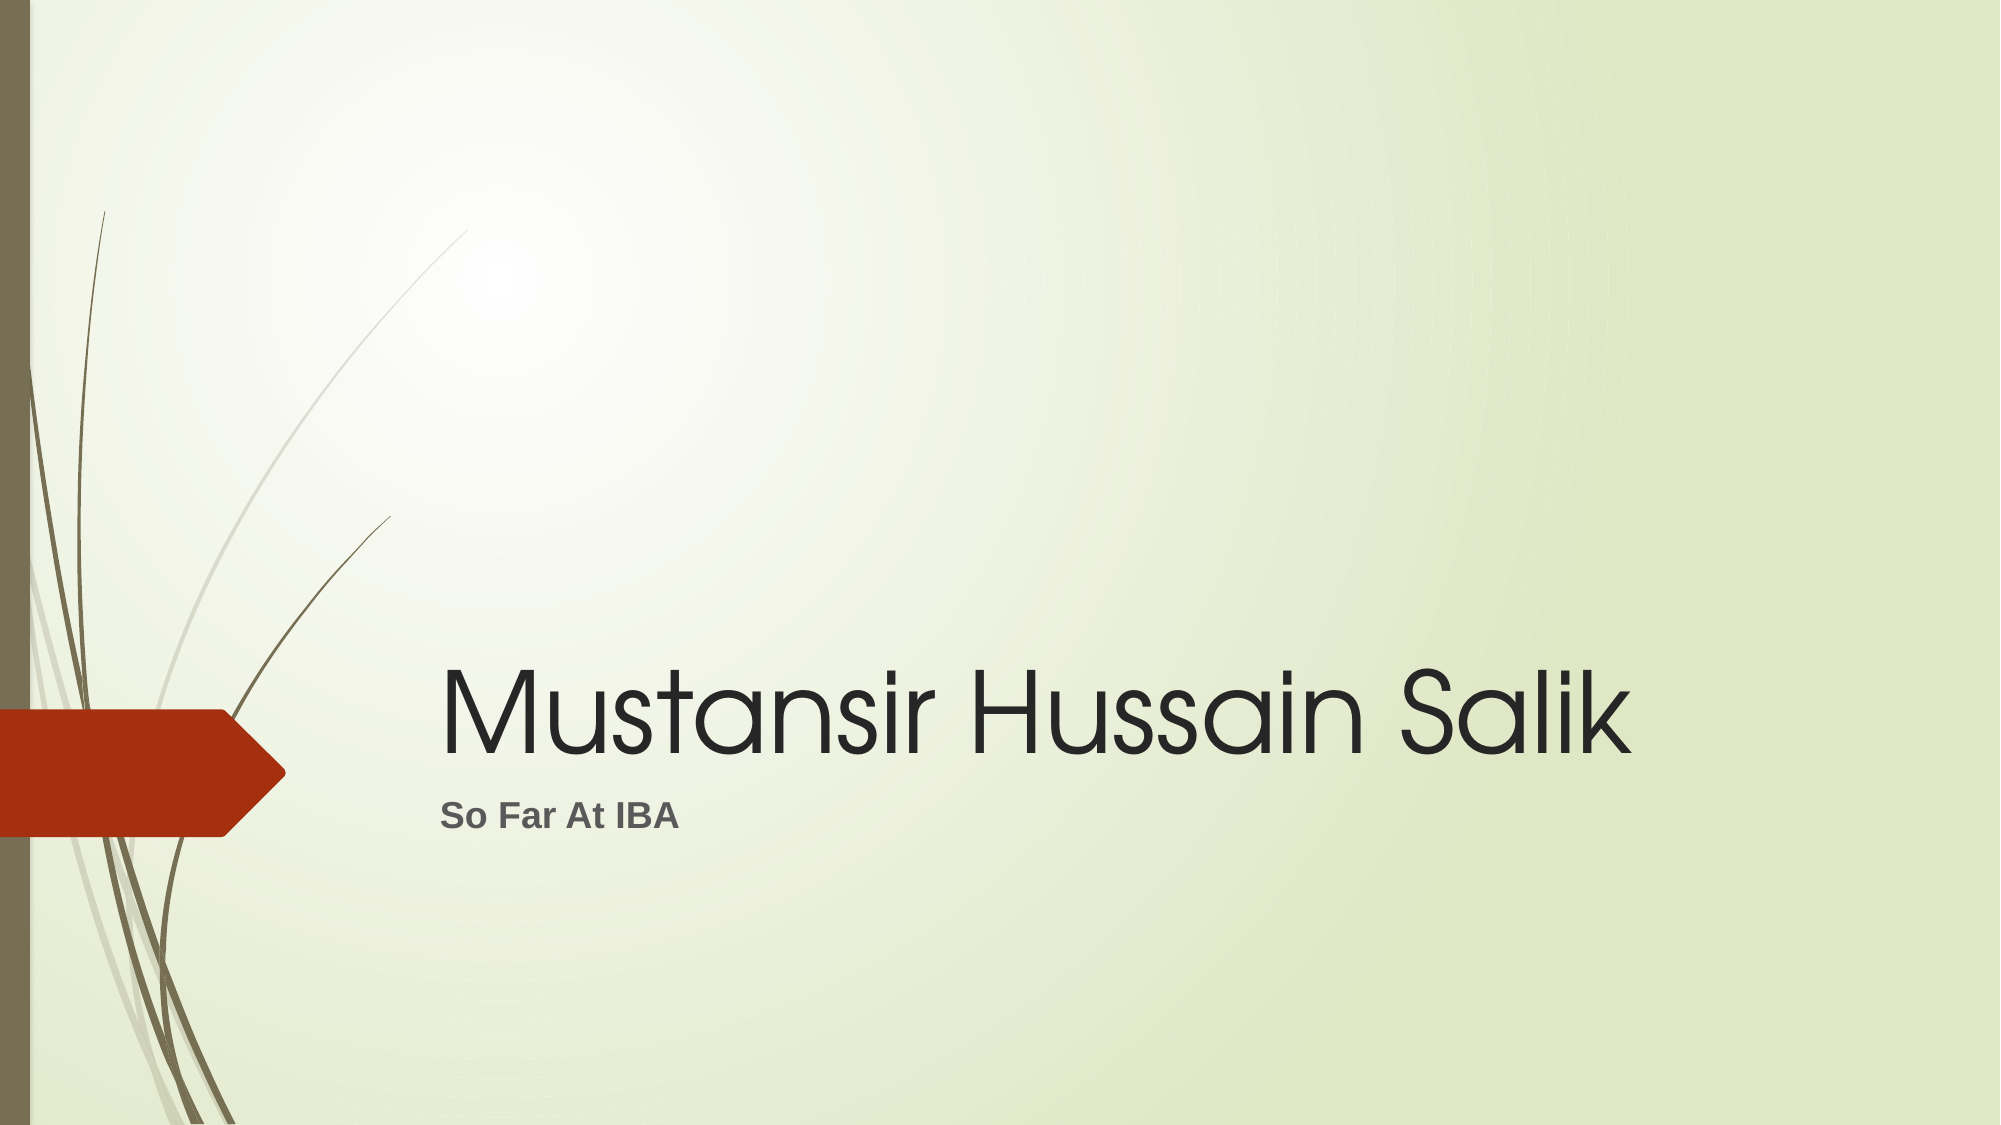

# Mustansir Hussain Salik
So Far At IBA